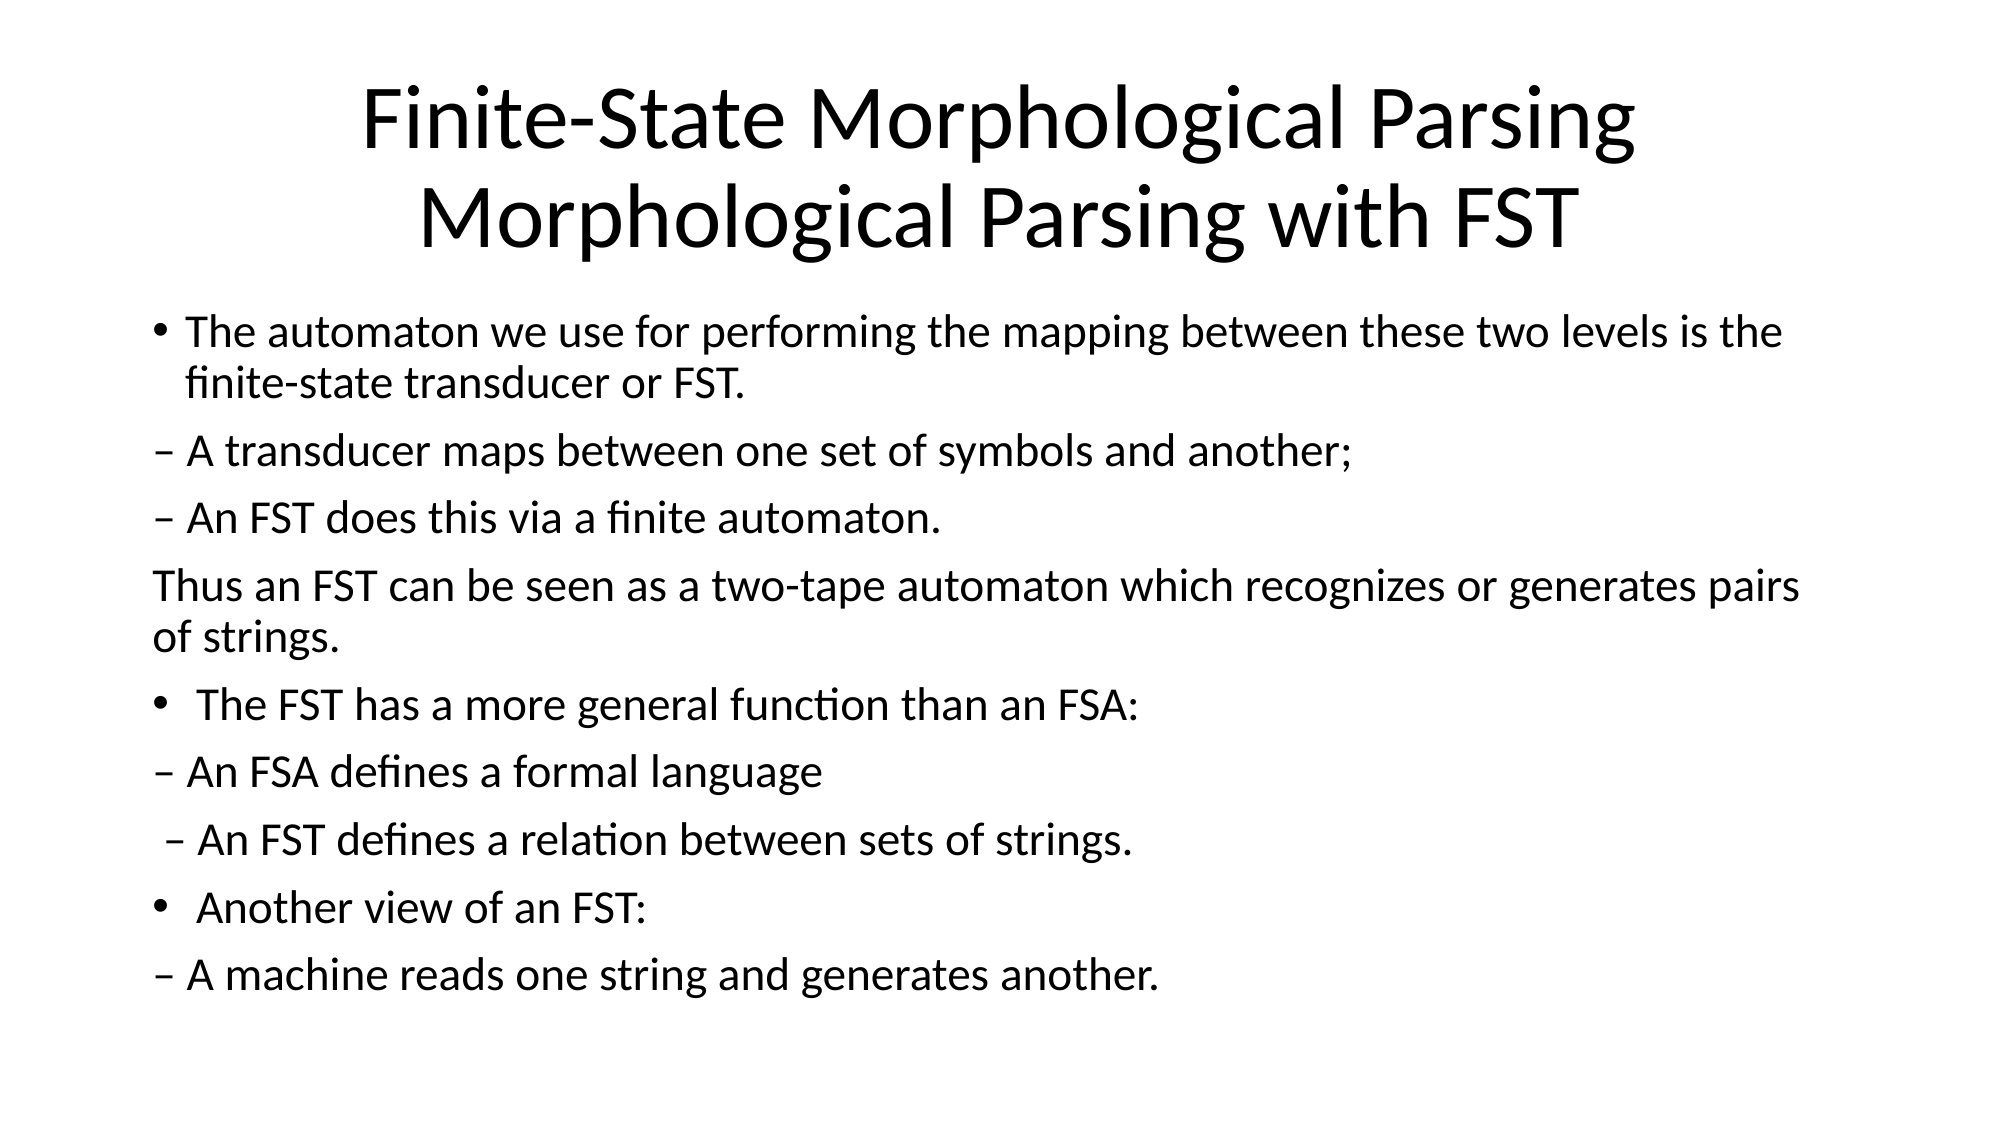

# Finite-State Morphological Parsing Morphological Parsing with FST
The automaton we use for performing the mapping between these two levels is the finite-state transducer or FST.
– A transducer maps between one set of symbols and another;
– An FST does this via a finite automaton.
Thus an FST can be seen as a two-tape automaton which recognizes or generates pairs of strings.
 The FST has a more general function than an FSA:
– An FSA defines a formal language
 – An FST defines a relation between sets of strings.
 Another view of an FST:
– A machine reads one string and generates another.